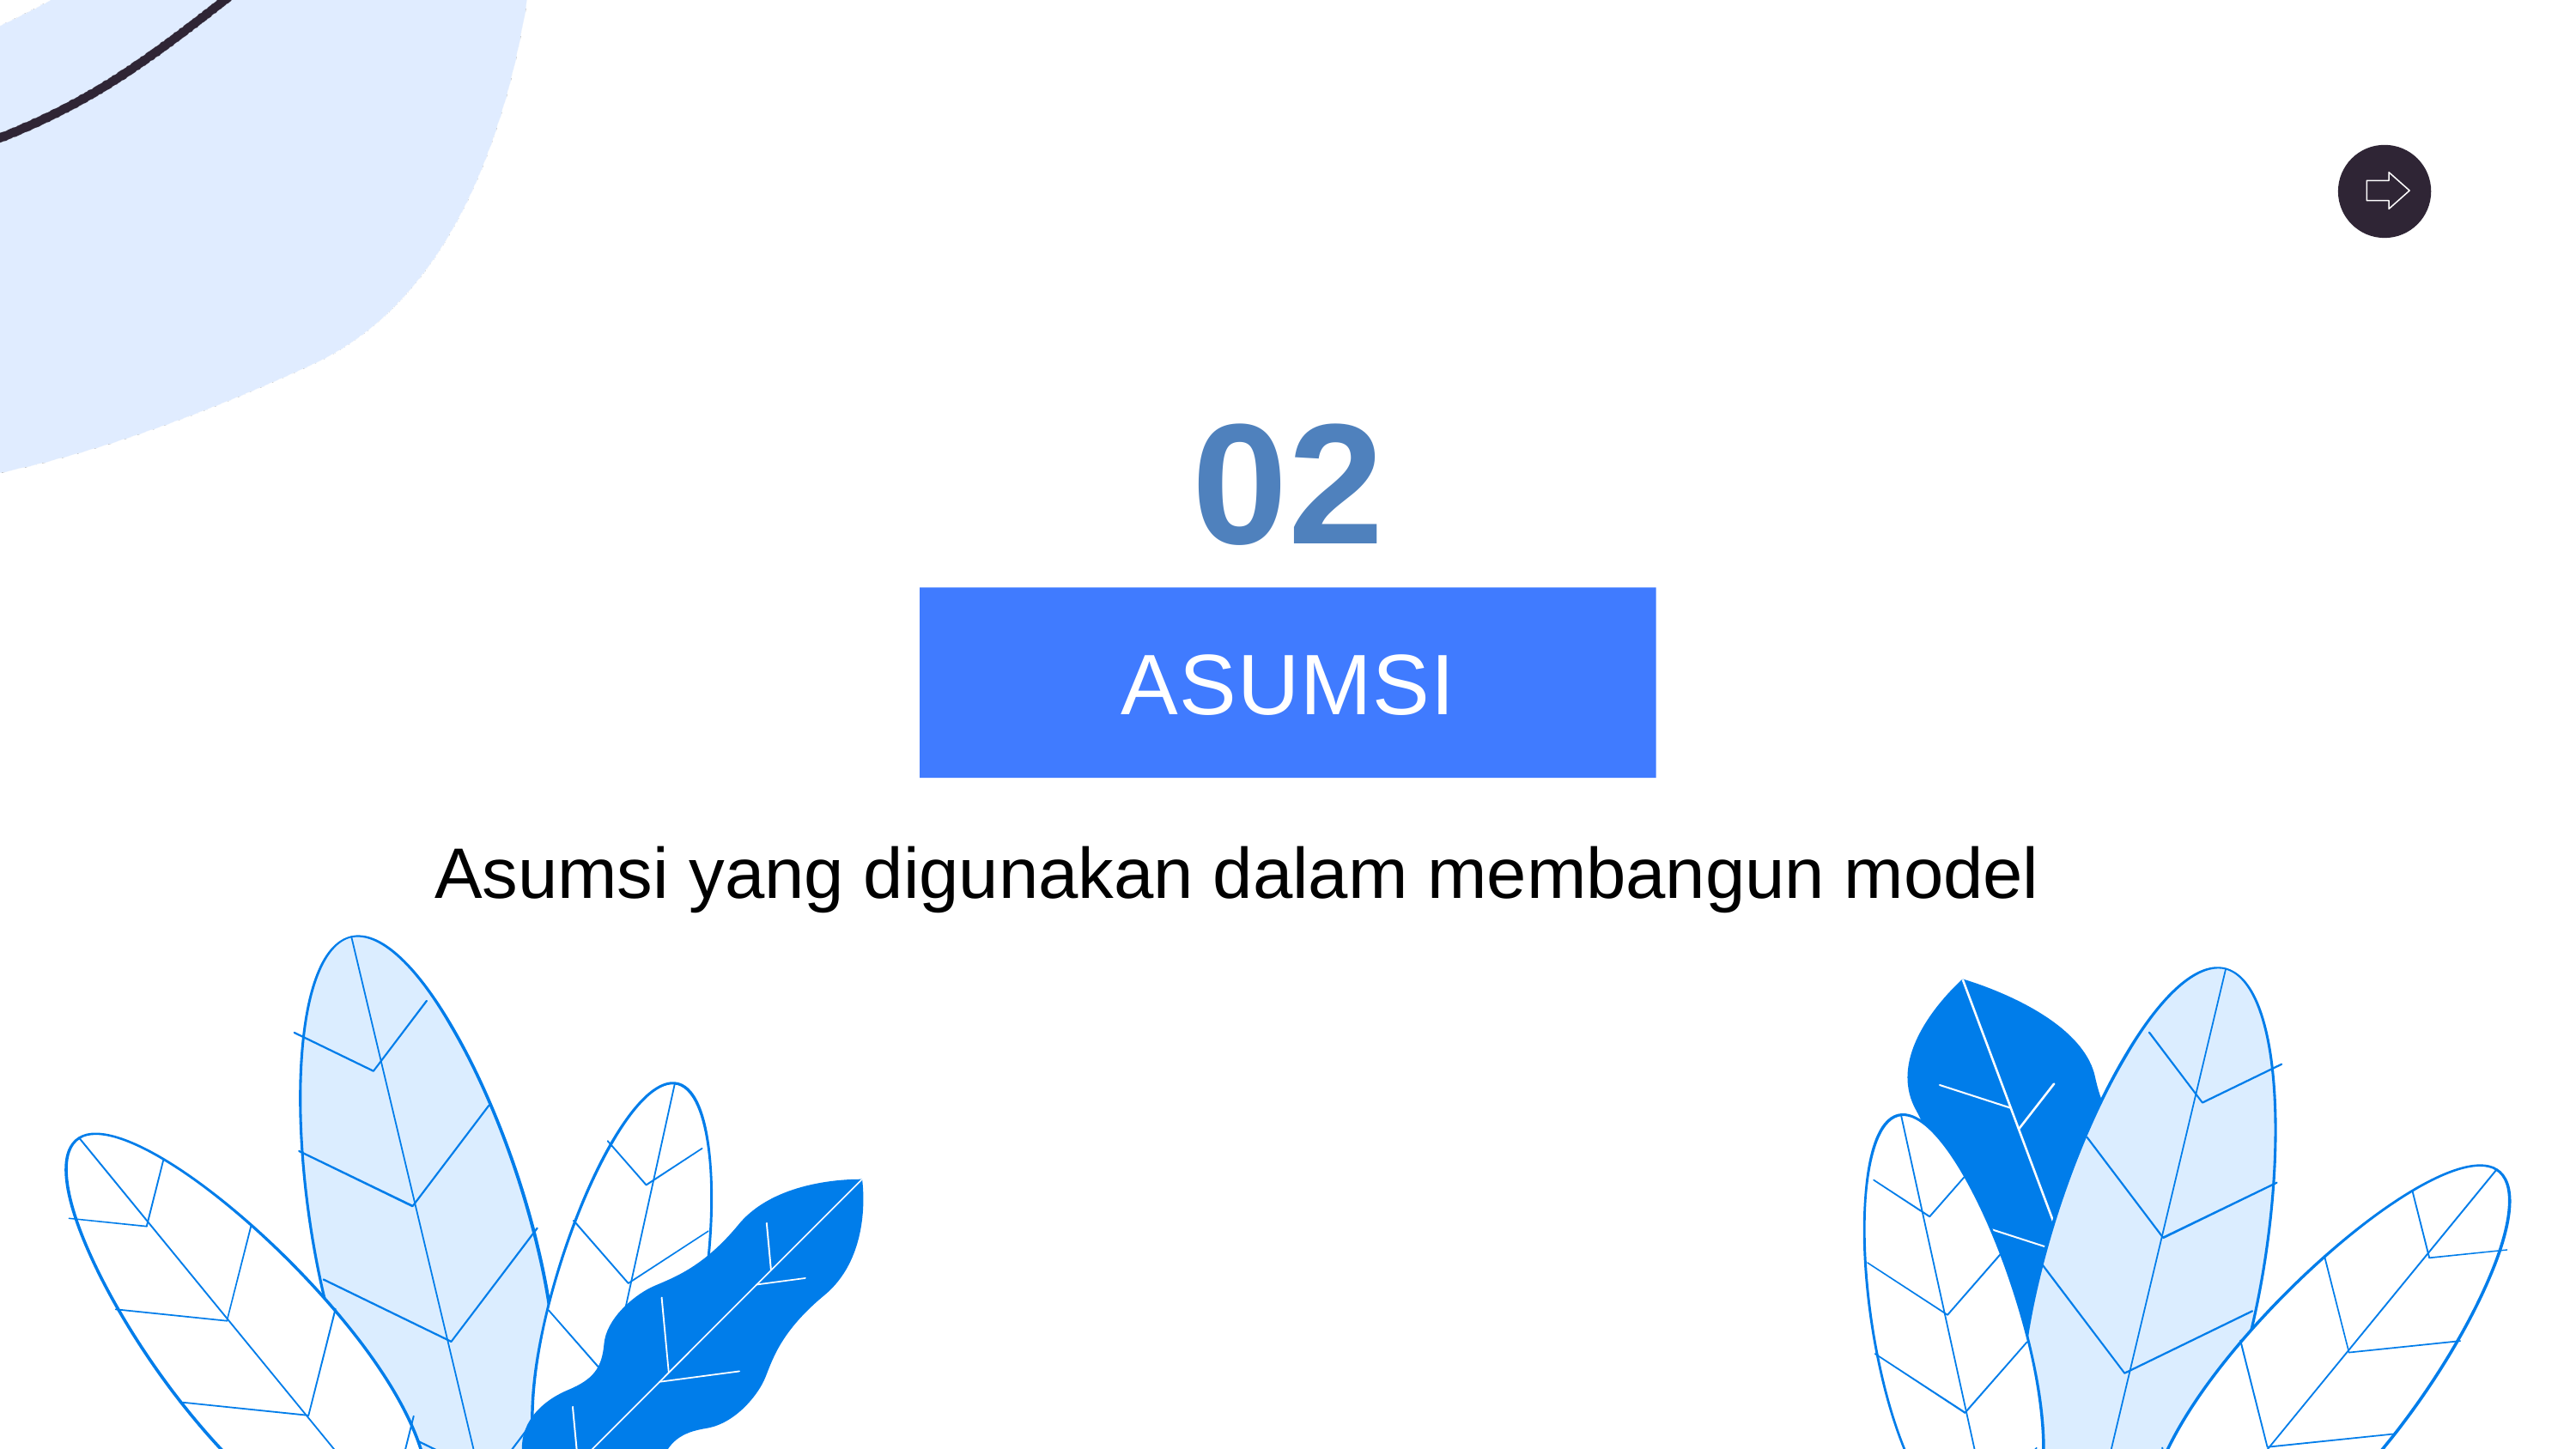

02

ASUMSI
Asumsi yang digunakan dalam membangun model